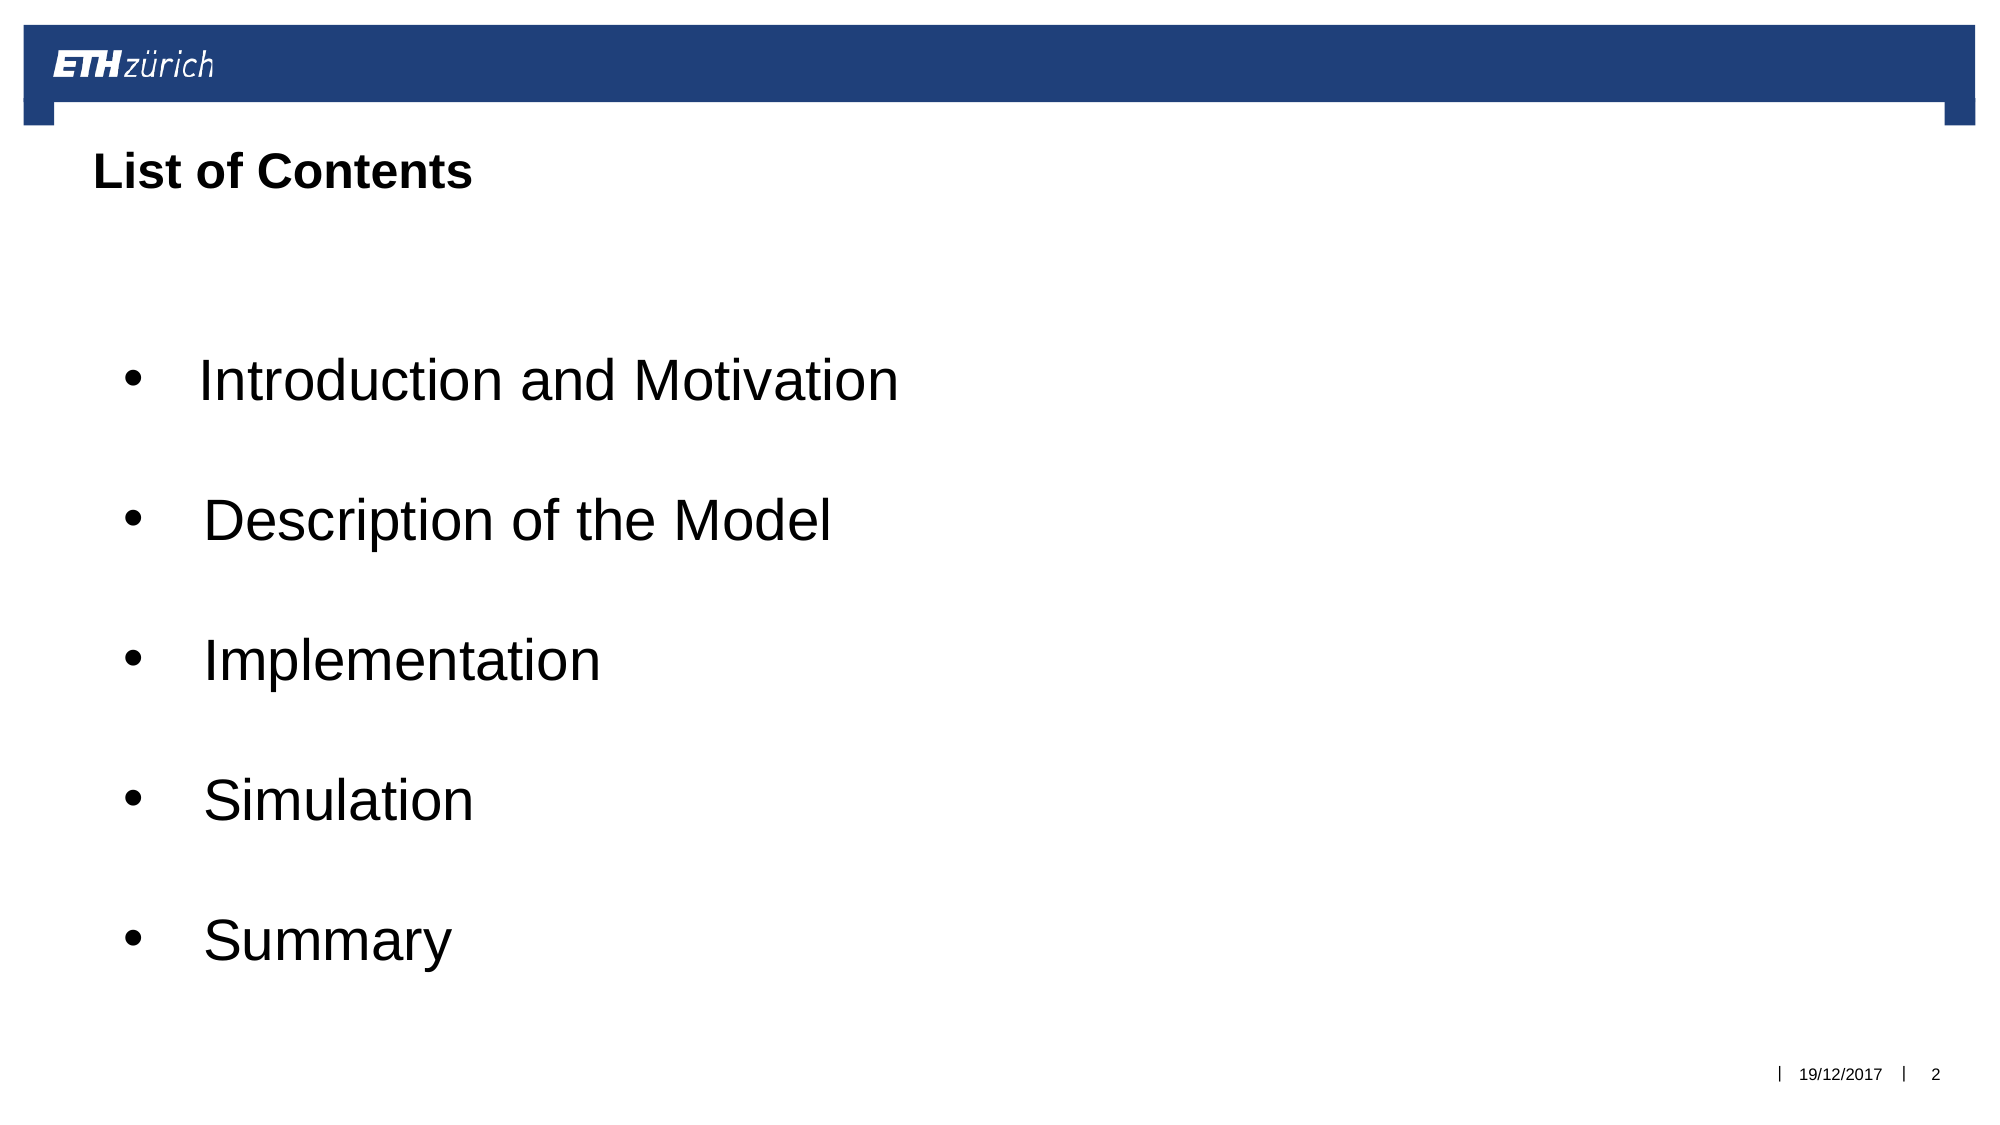

List of Contents

Introduction and Motivation

  Description of the Model

  Implementation

  Simulation

  Summary
Source: Pix4D

19/12/2017
2